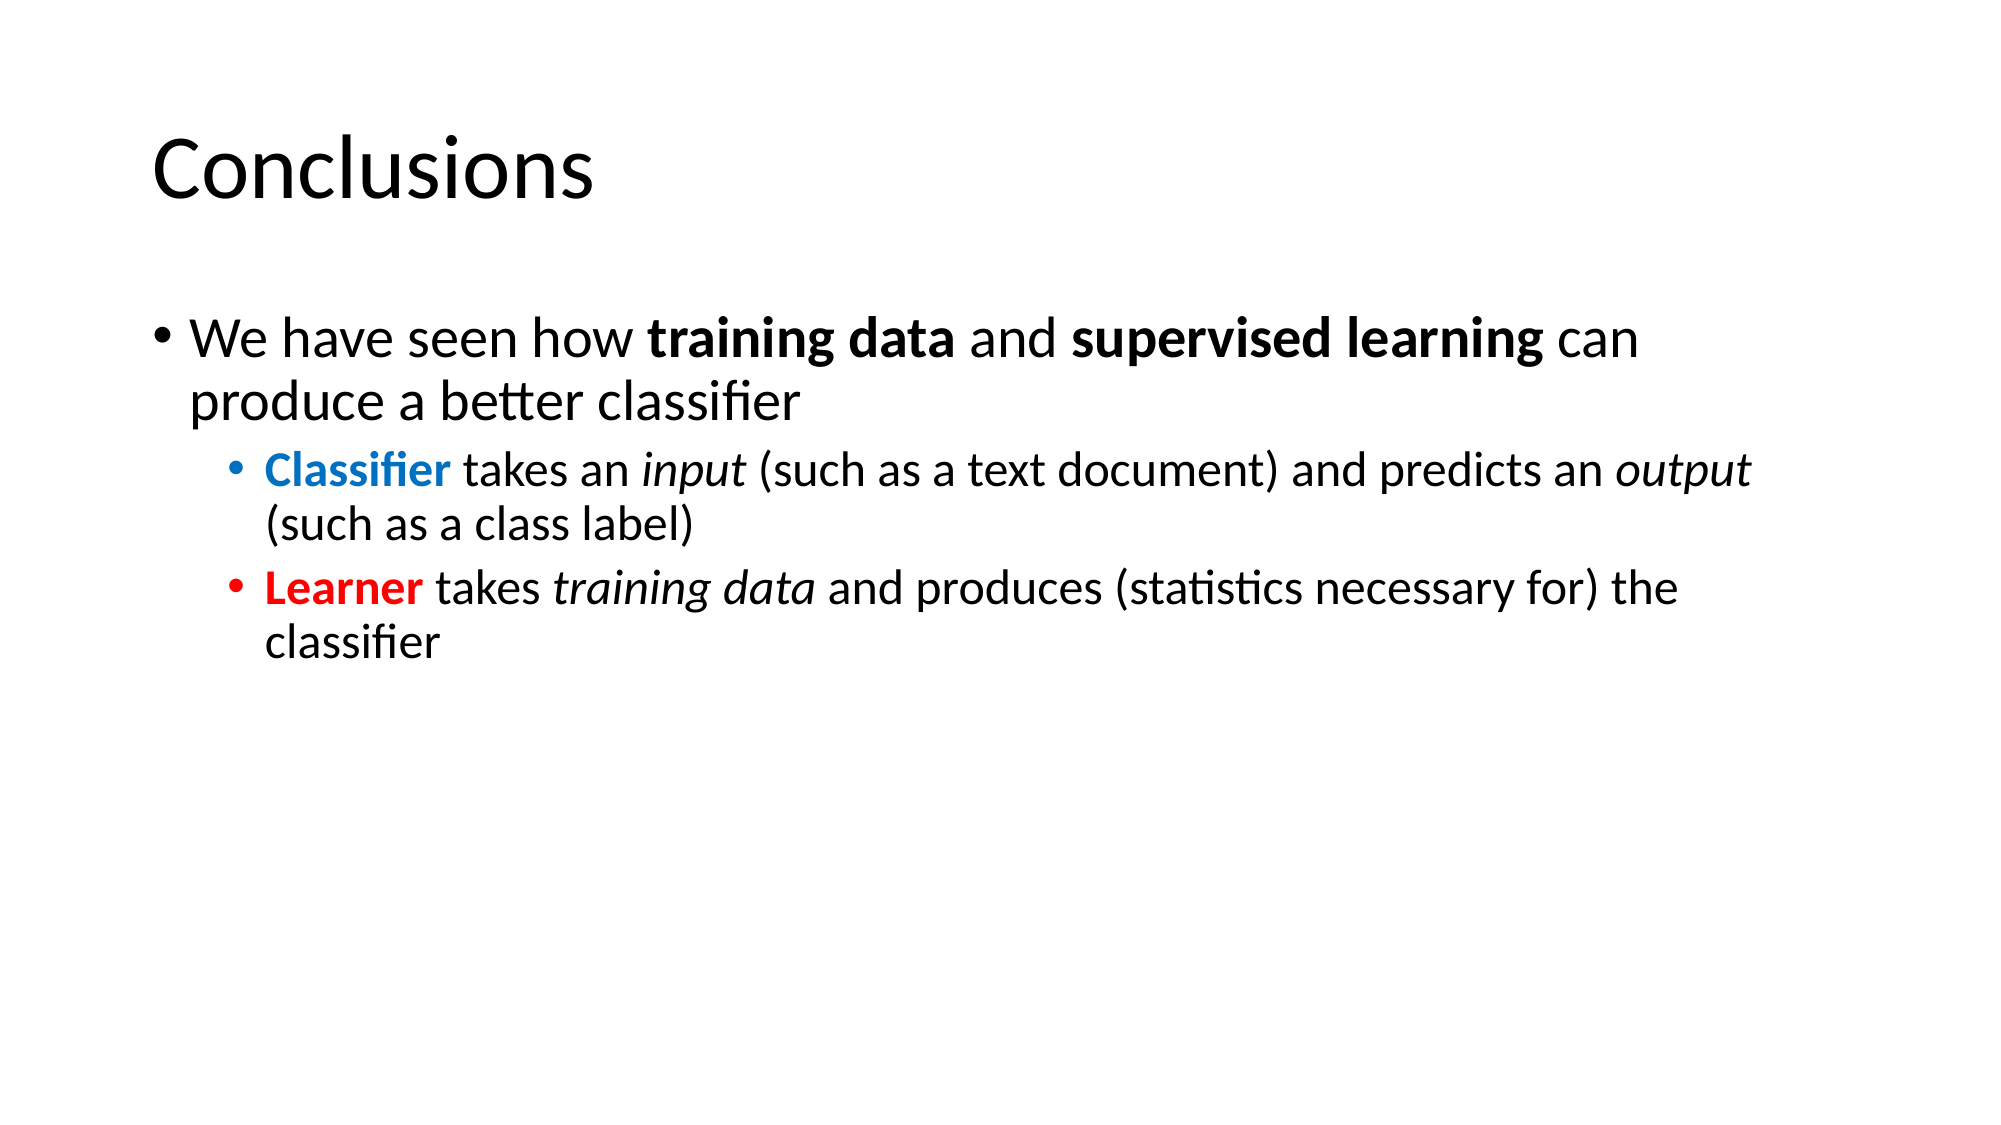

# Conclusions
We have seen how training data and supervised learning can produce a better classifier
Classifier takes an input (such as a text document) and predicts an output (such as a class label)
Learner takes training data and produces (statistics necessary for) the classifier